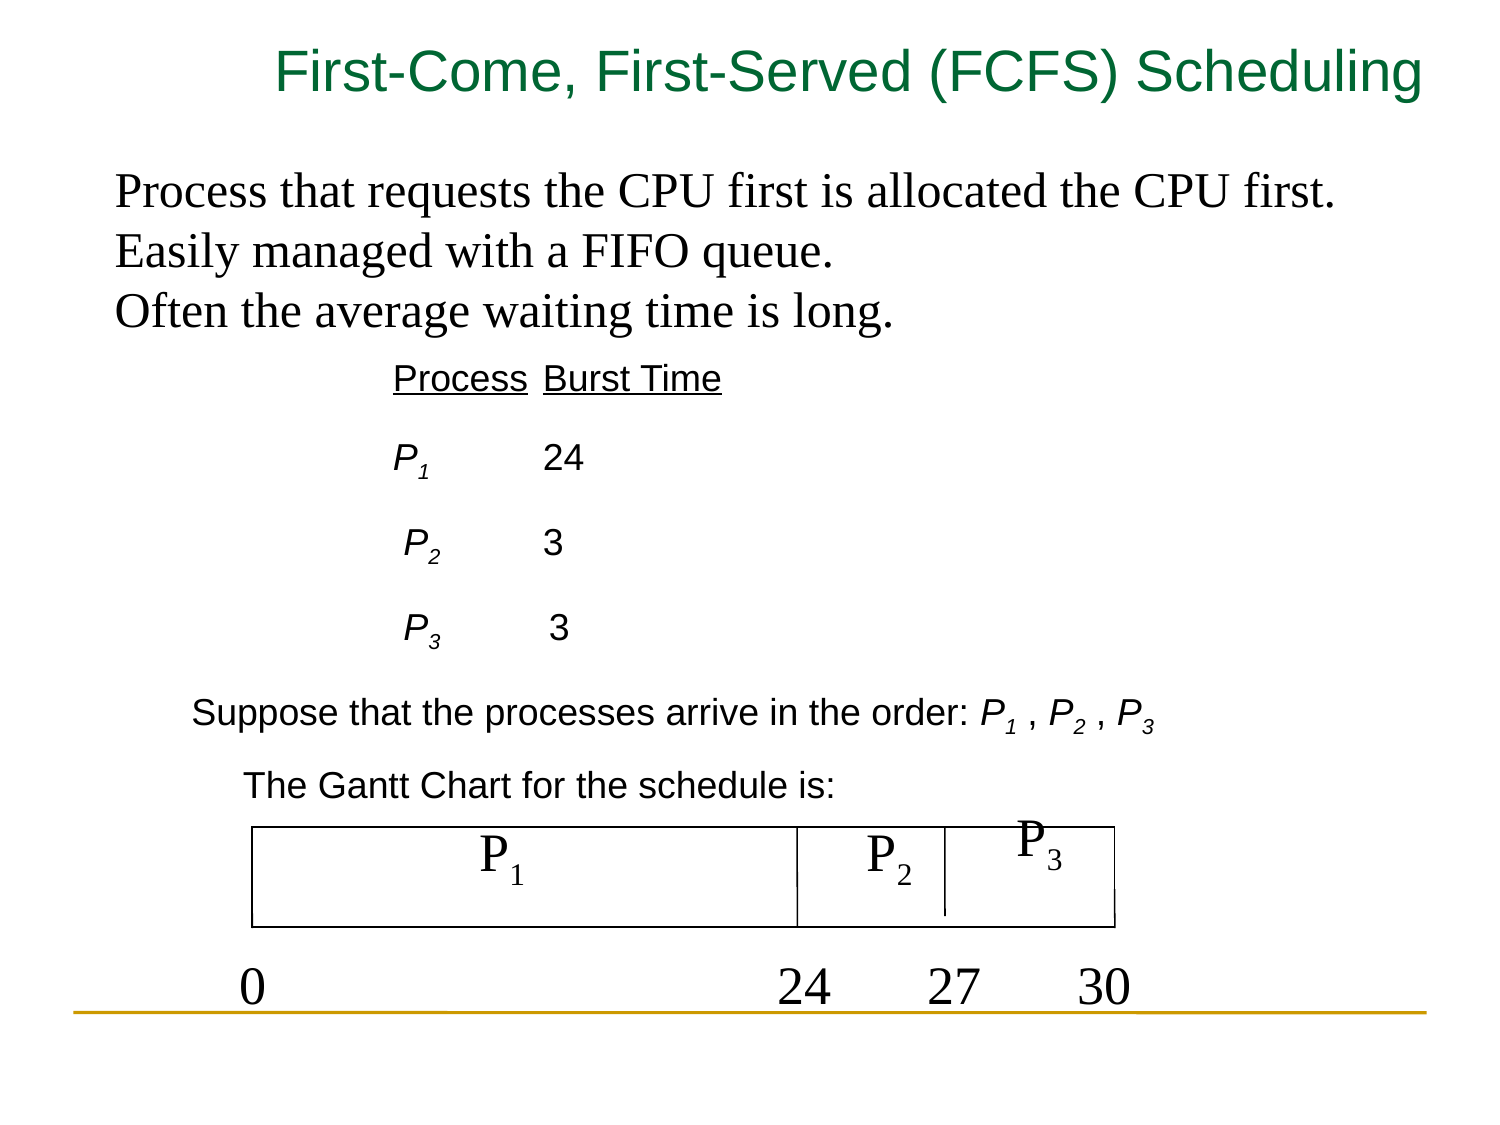

First-Come, First-Served (FCFS) Scheduling
Process that requests the CPU first is allocated the CPU first.
Easily managed with a FIFO queue.
Often the average waiting time is long.
		Process	Burst Time
		P1	24
		 P2 	3
		 P3	 3
Suppose that the processes arrive in the order: P1 , P2 , P3
The Gantt Chart for the schedule is:

P3
P1
P2

0
24
27
30